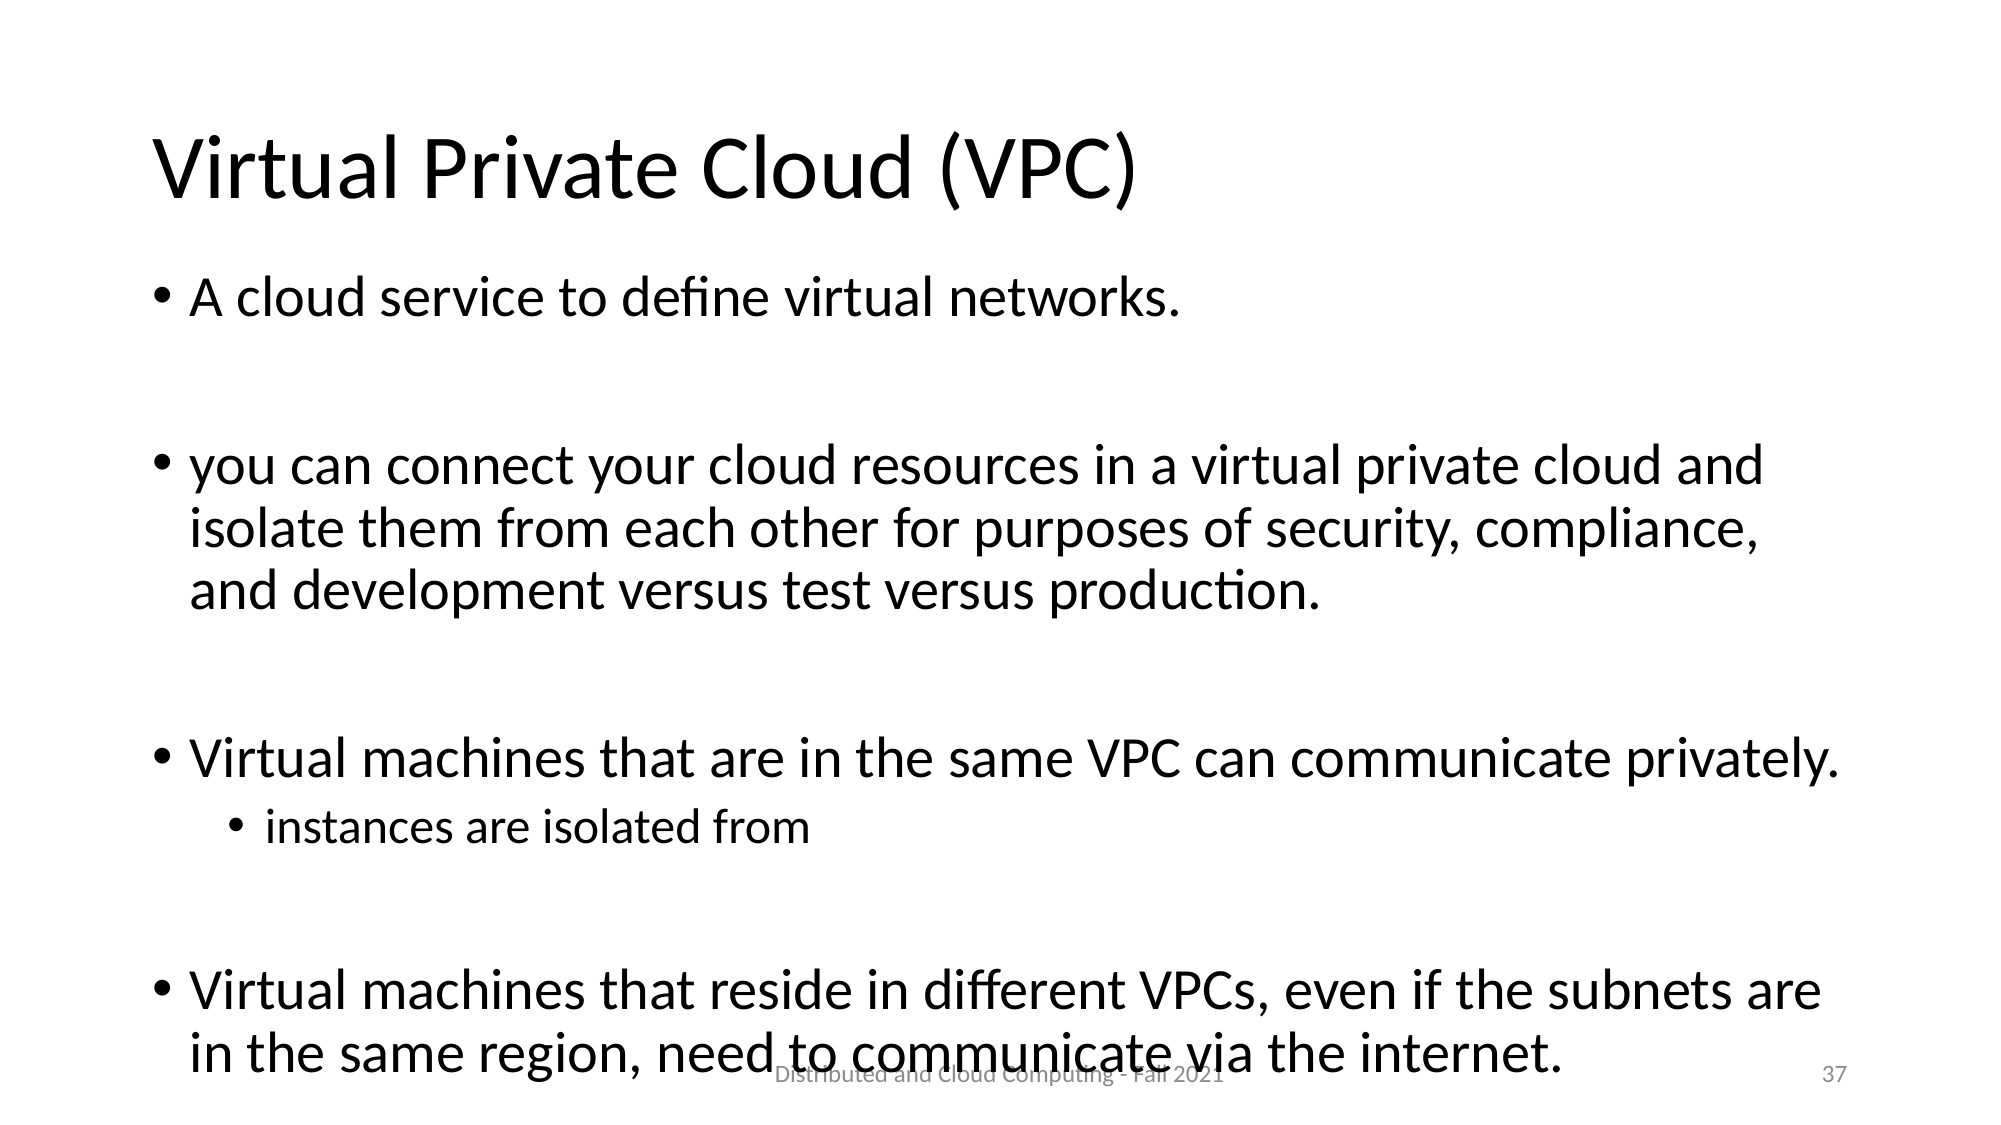

# Virtual Private Cloud (VPC)
A cloud service to define virtual networks.

you can connect your cloud resources in a virtual private cloud and isolate them from each other for purposes of security, compliance, and development versus test versus production.

Virtual machines that are in the same VPC can communicate privately.
instances are isolated from

Virtual machines that reside in different VPCs, even if the subnets are in the same region, need to communicate via the internet.
Distributed and Cloud Computing - Fall 2021
37